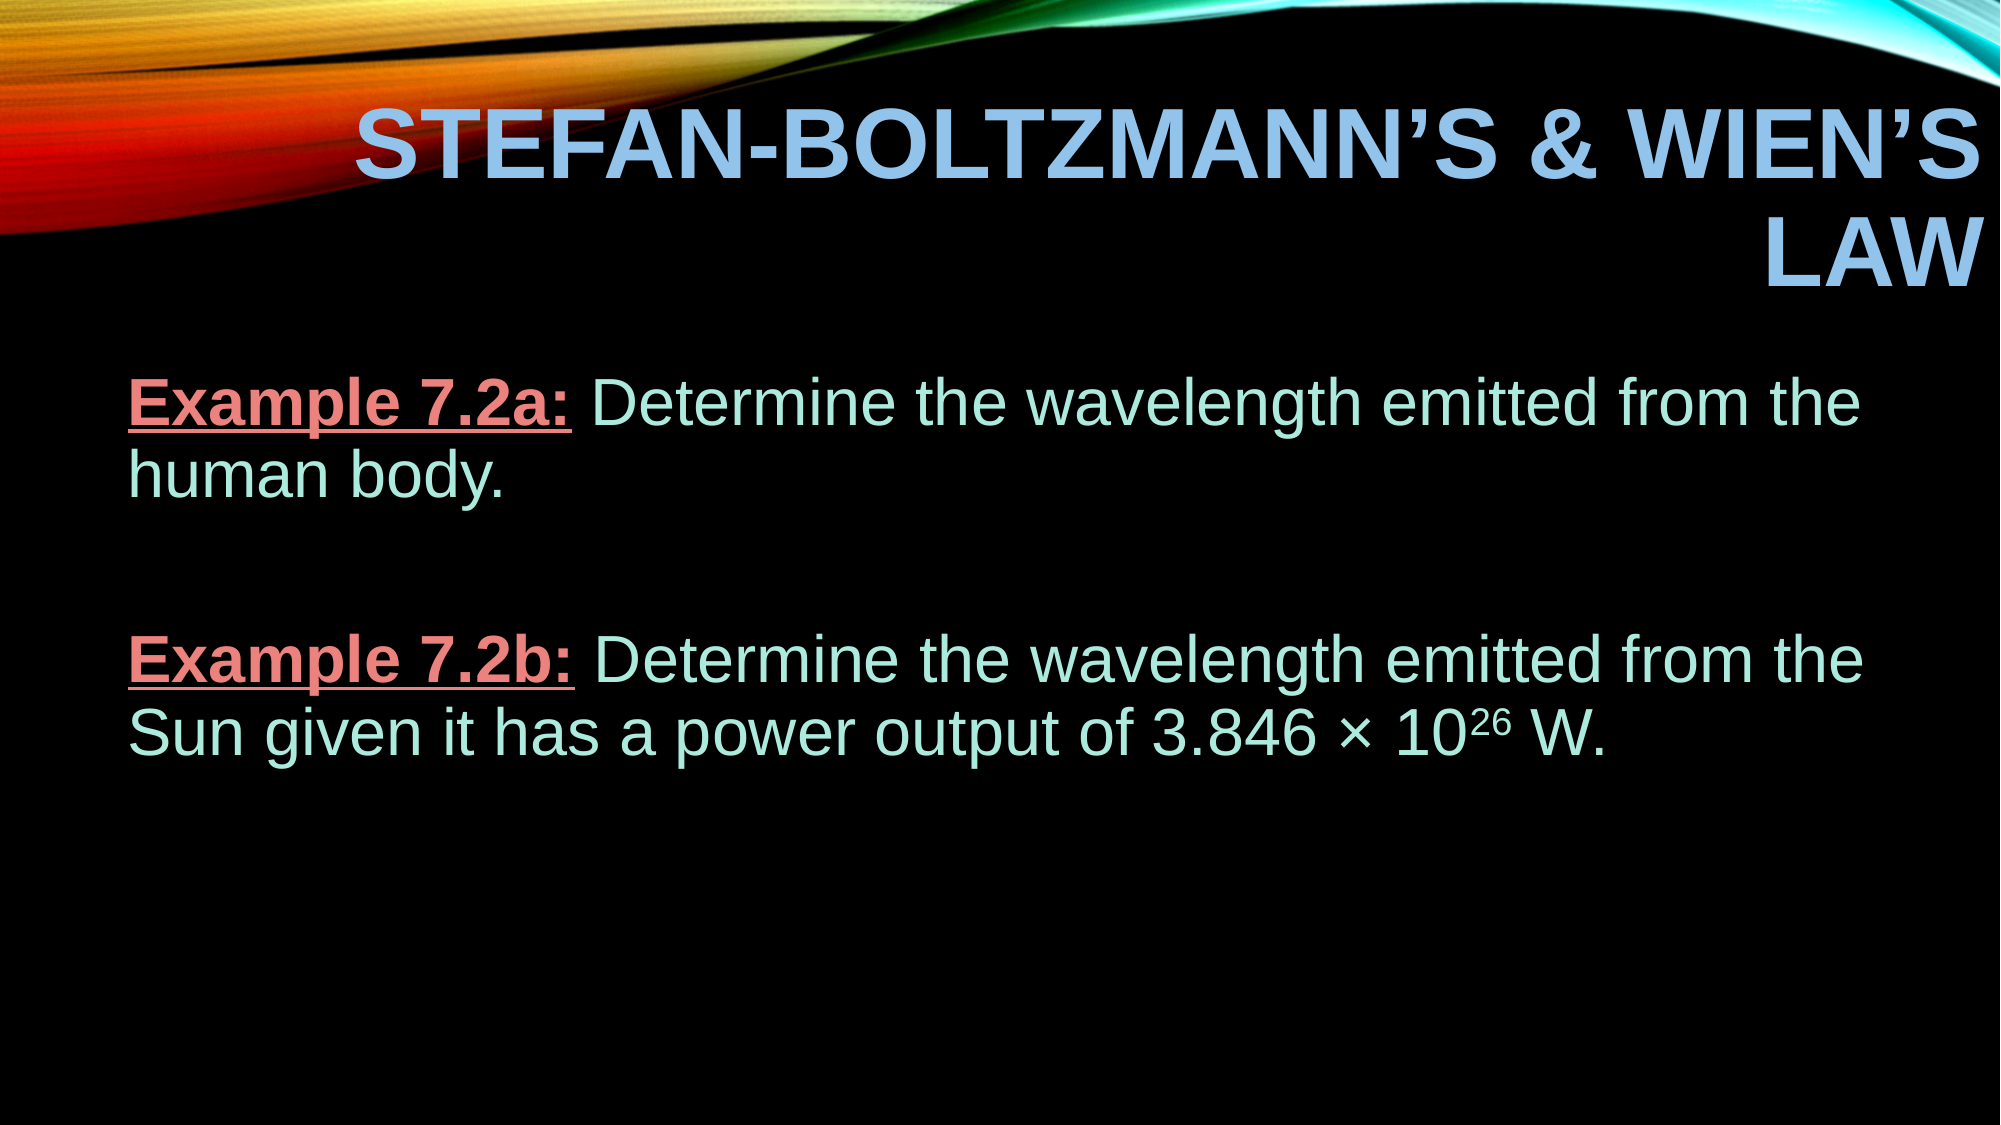

# Stefan-Boltzmann’s & Wien’s Law
Example 7.2a: Determine the wavelength emitted from the human body.

Example 7.2b: Determine the wavelength emitted from the Sun given it has a power output of 3.846 × 1026 W.